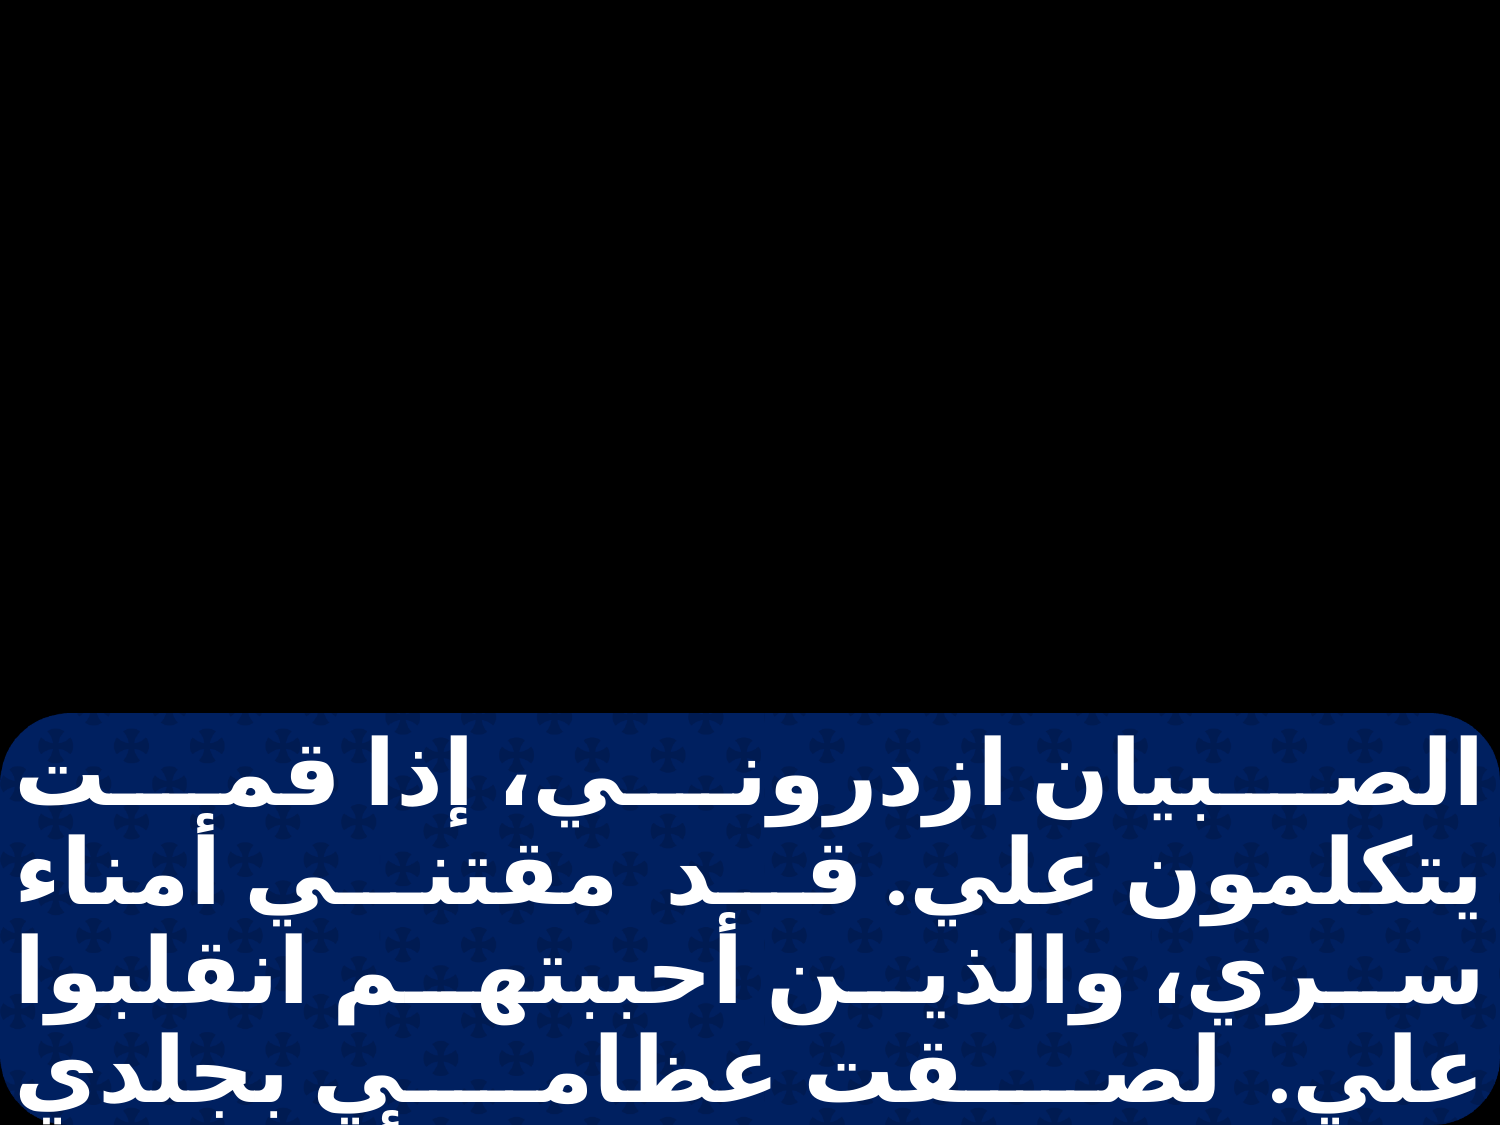

الصبيان ازدروني، إذا قمت يتكلمون علي. قد  مقتني أمناء سري، والذين أحببتهم انقلبوا علي.  لصقت عظامي بجلدي ولحمي، ونجوت بجلد  أسناني ارحموني، أرحموني يا أصدقائي؛ لأن يد